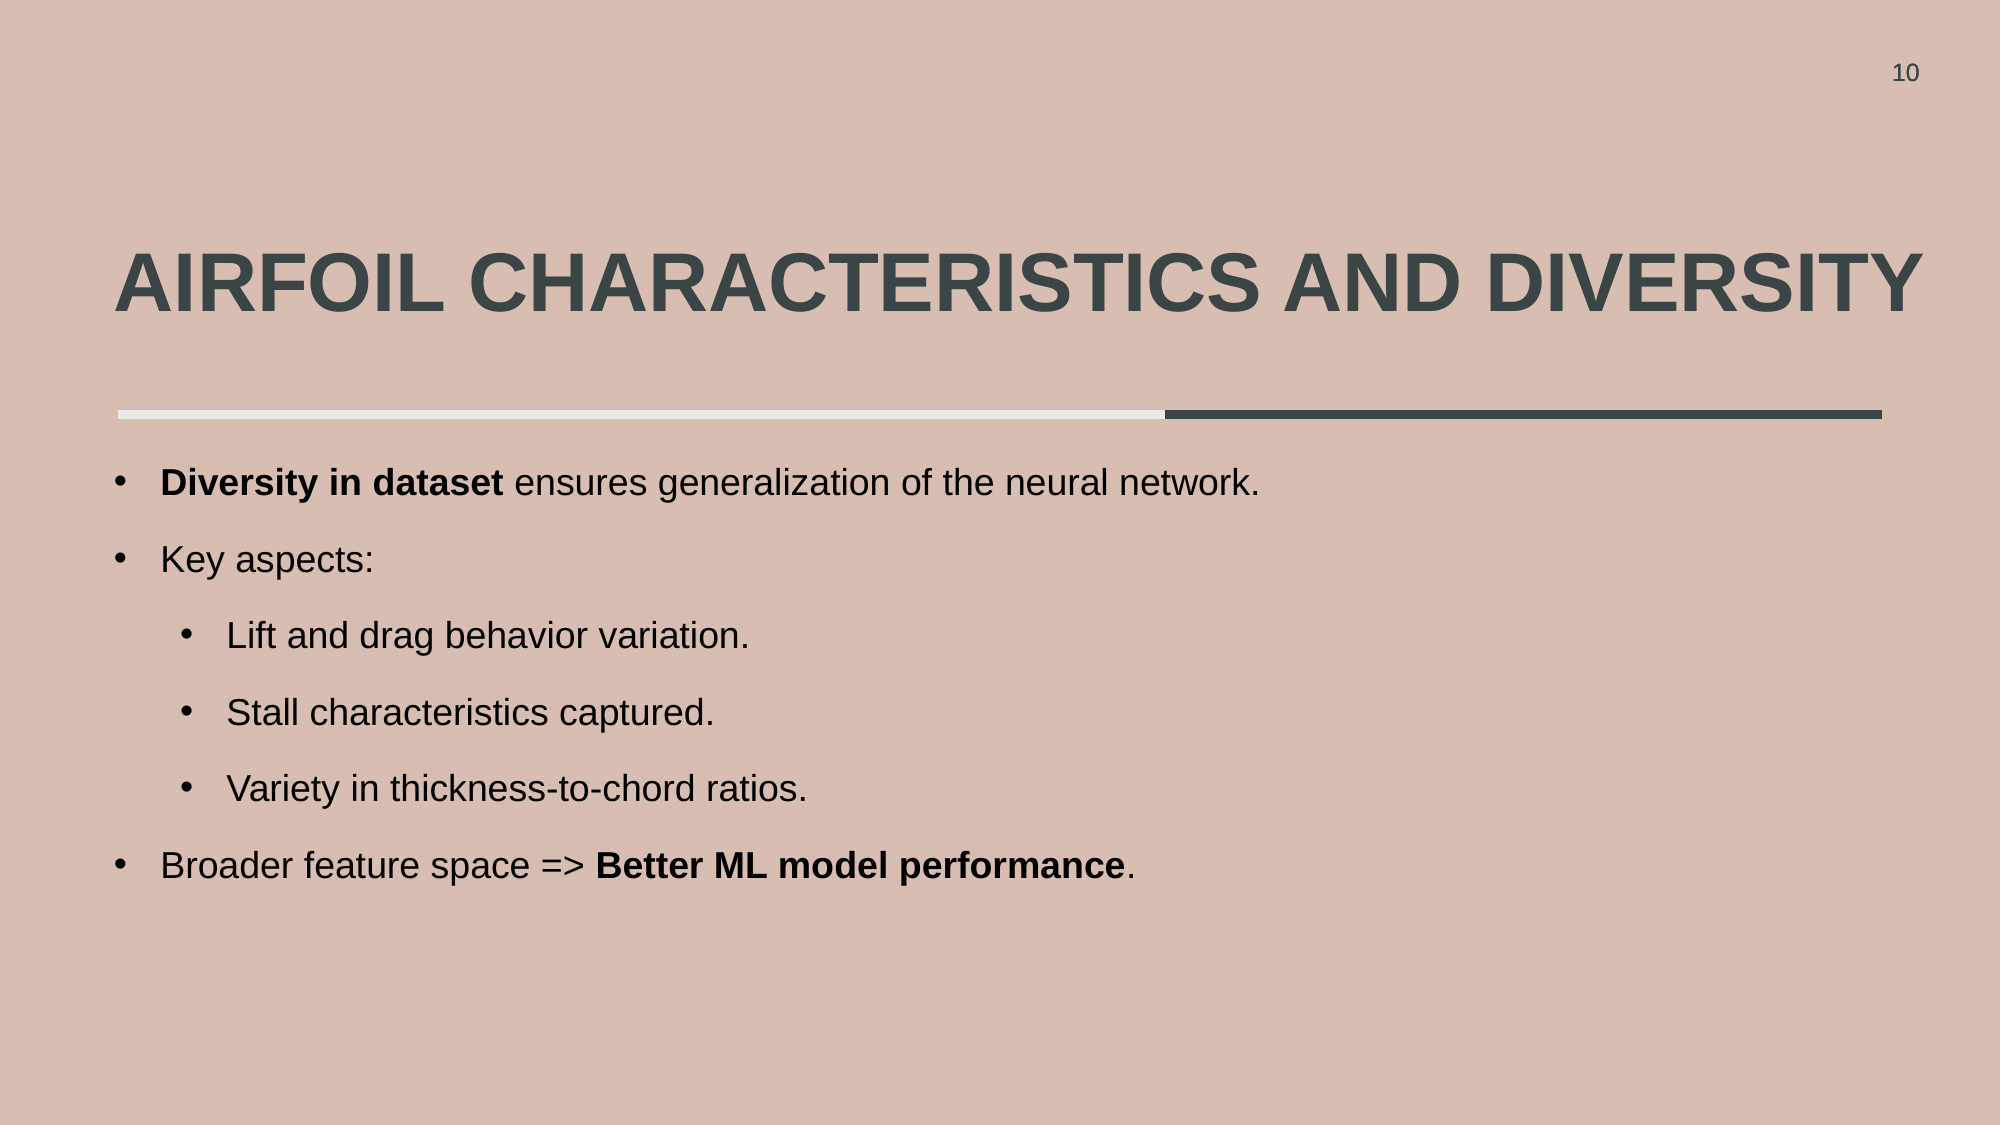

10
10
# Airfoil Characteristics and Diversity

Diversity in dataset ensures generalization of the neural network.
Key aspects:
Lift and drag behavior variation.
Stall characteristics captured.
Variety in thickness-to-chord ratios.
Broader feature space => Better ML model performance.